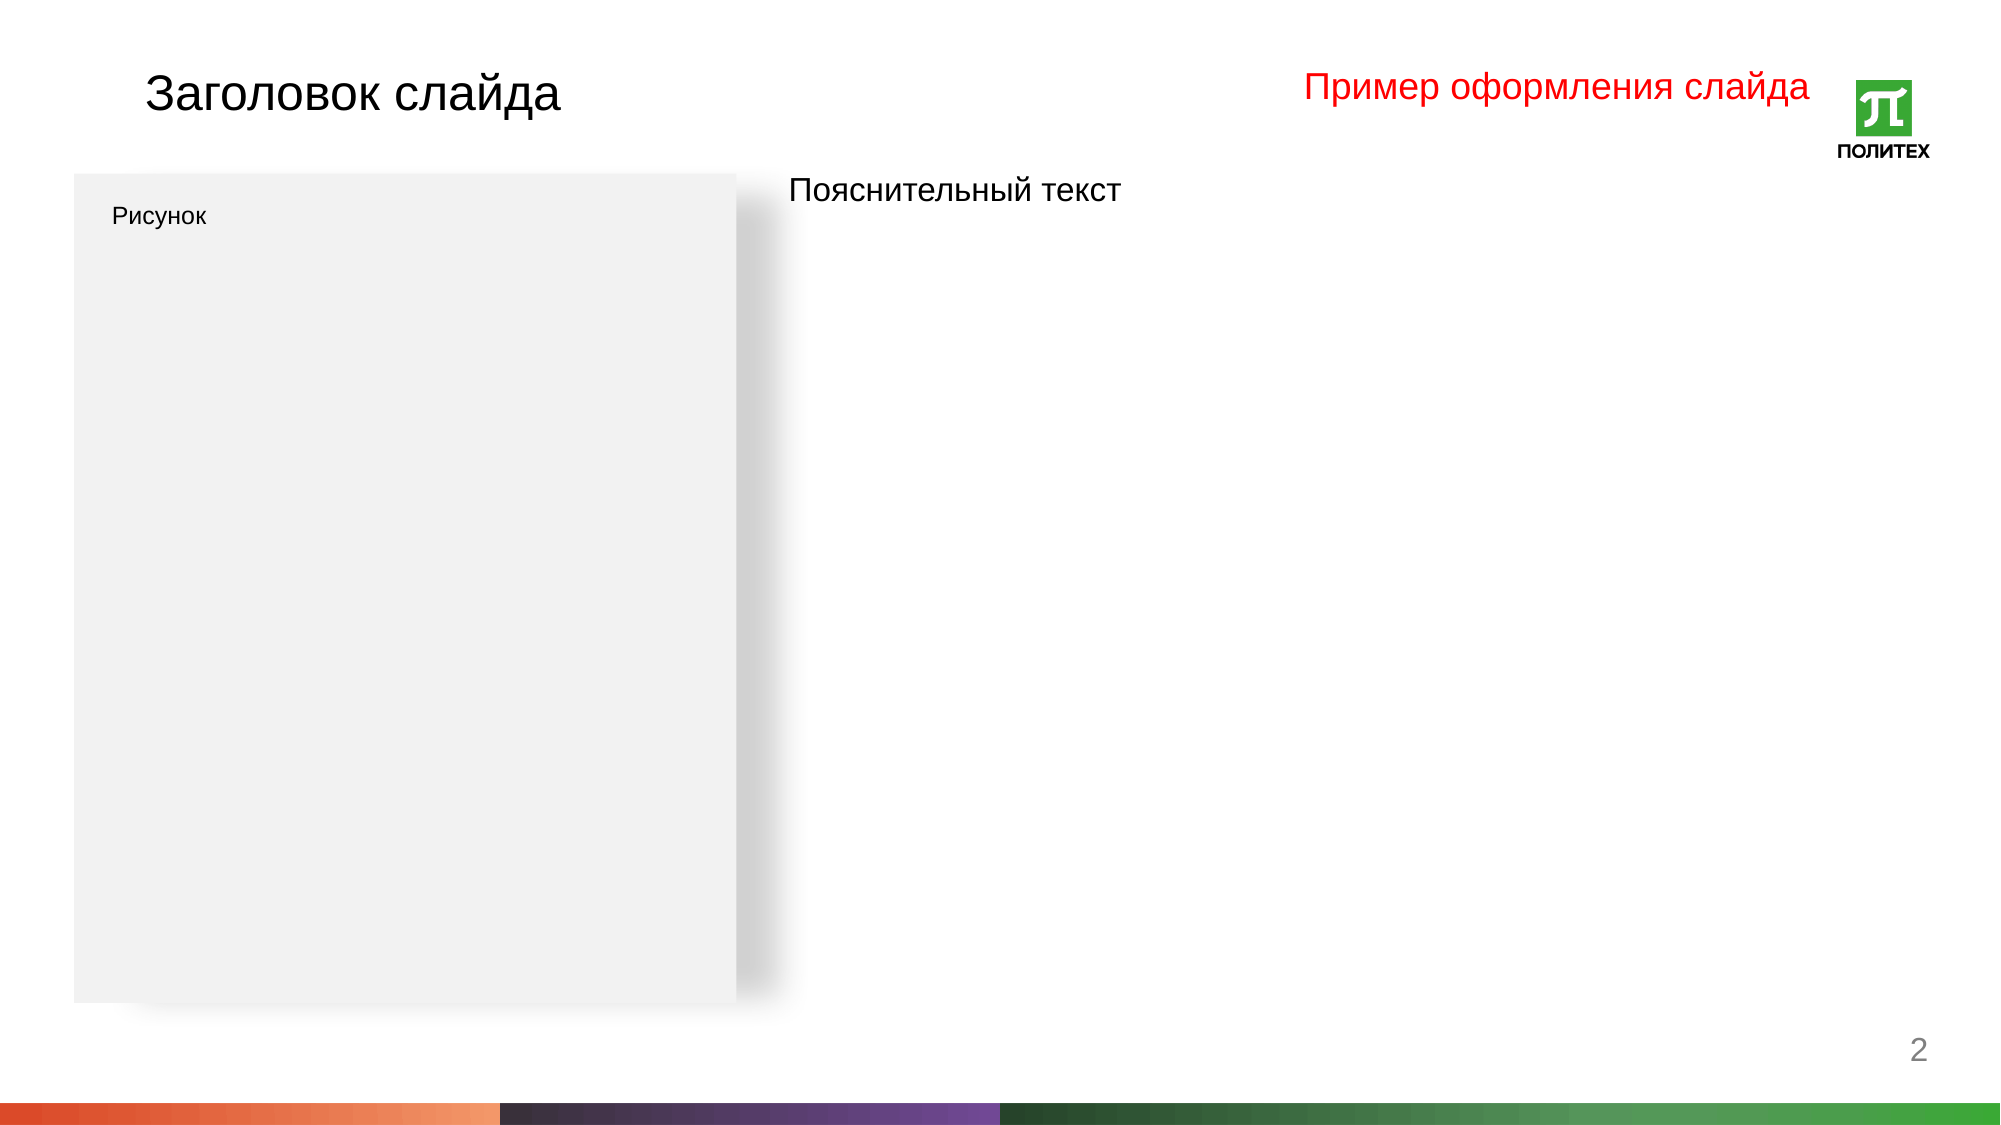

Пример оформления слайда
# Заголовок слайда
Пояснительный текст
Рисунок

2